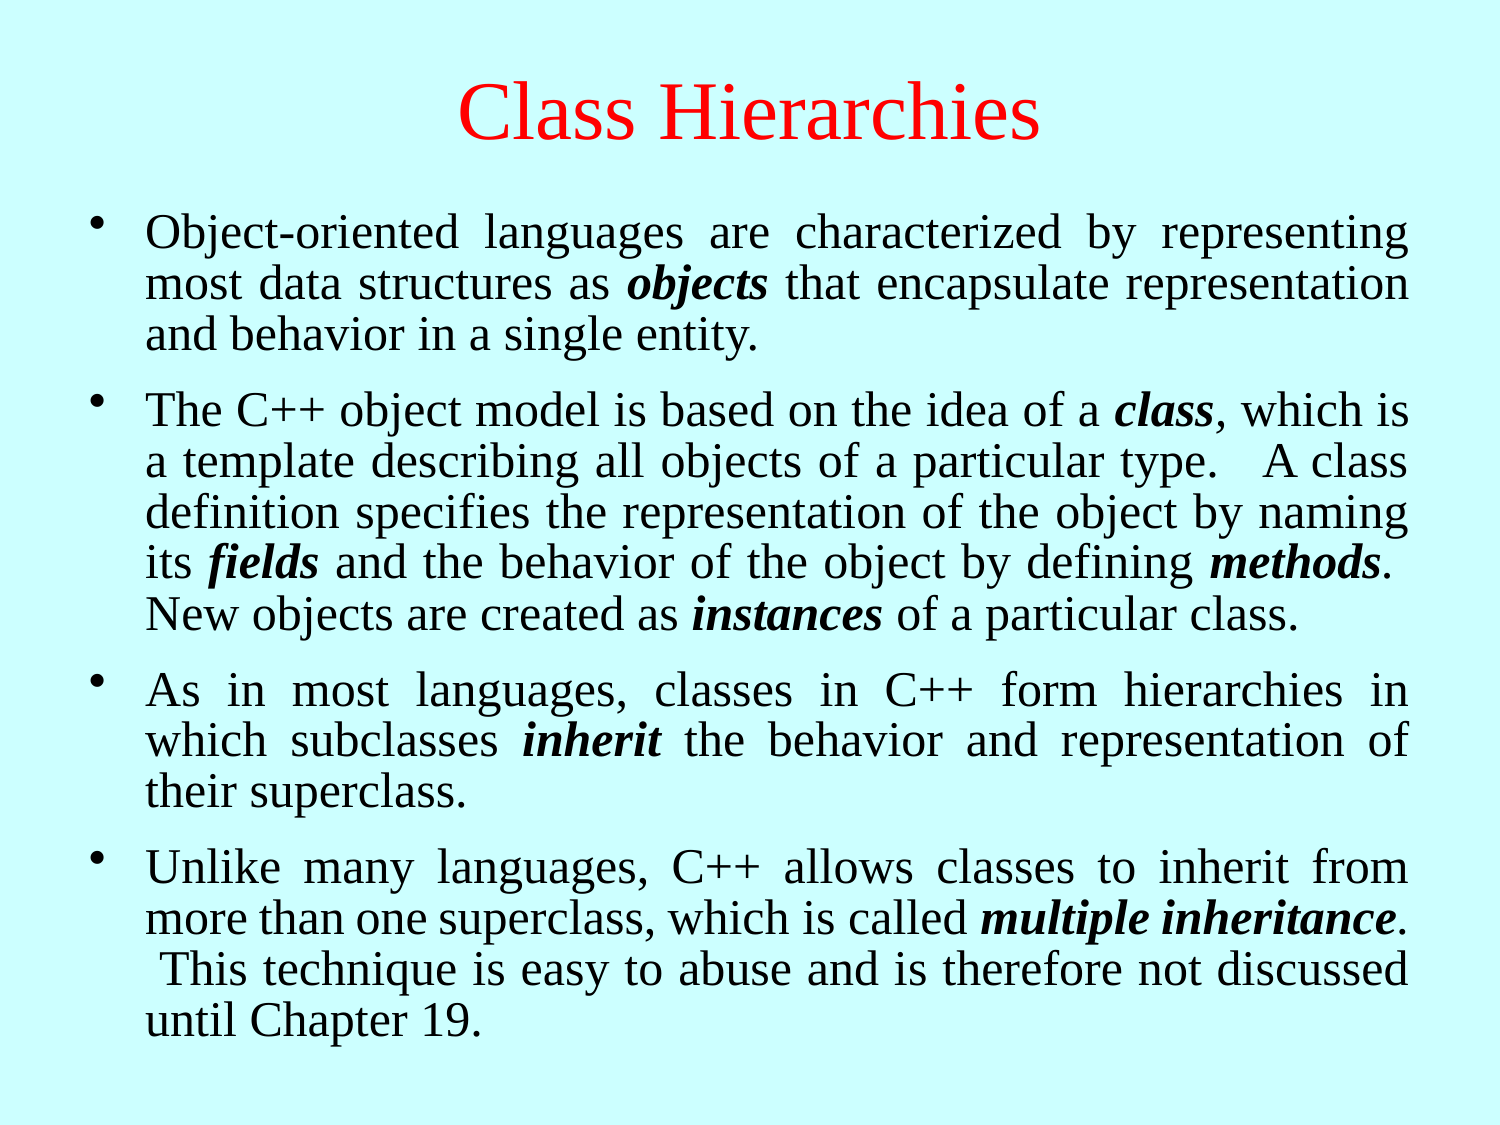

# Class Hierarchies
Object-oriented languages are characterized by representing most data structures as objects that encapsulate representation and behavior in a single entity.
The C++ object model is based on the idea of a class, which is a template describing all objects of a particular type.   A class definition specifies the representation of the object by naming its fields and the behavior of the object by defining methods.  New objects are created as instances of a particular class.
As in most languages, classes in C++ form hierarchies in which subclasses inherit the behavior and representation of their superclass.
Unlike many languages, C++ allows classes to inherit from more than one superclass, which is called multiple inheritance.  This technique is easy to abuse and is therefore not discussed until Chapter 19.